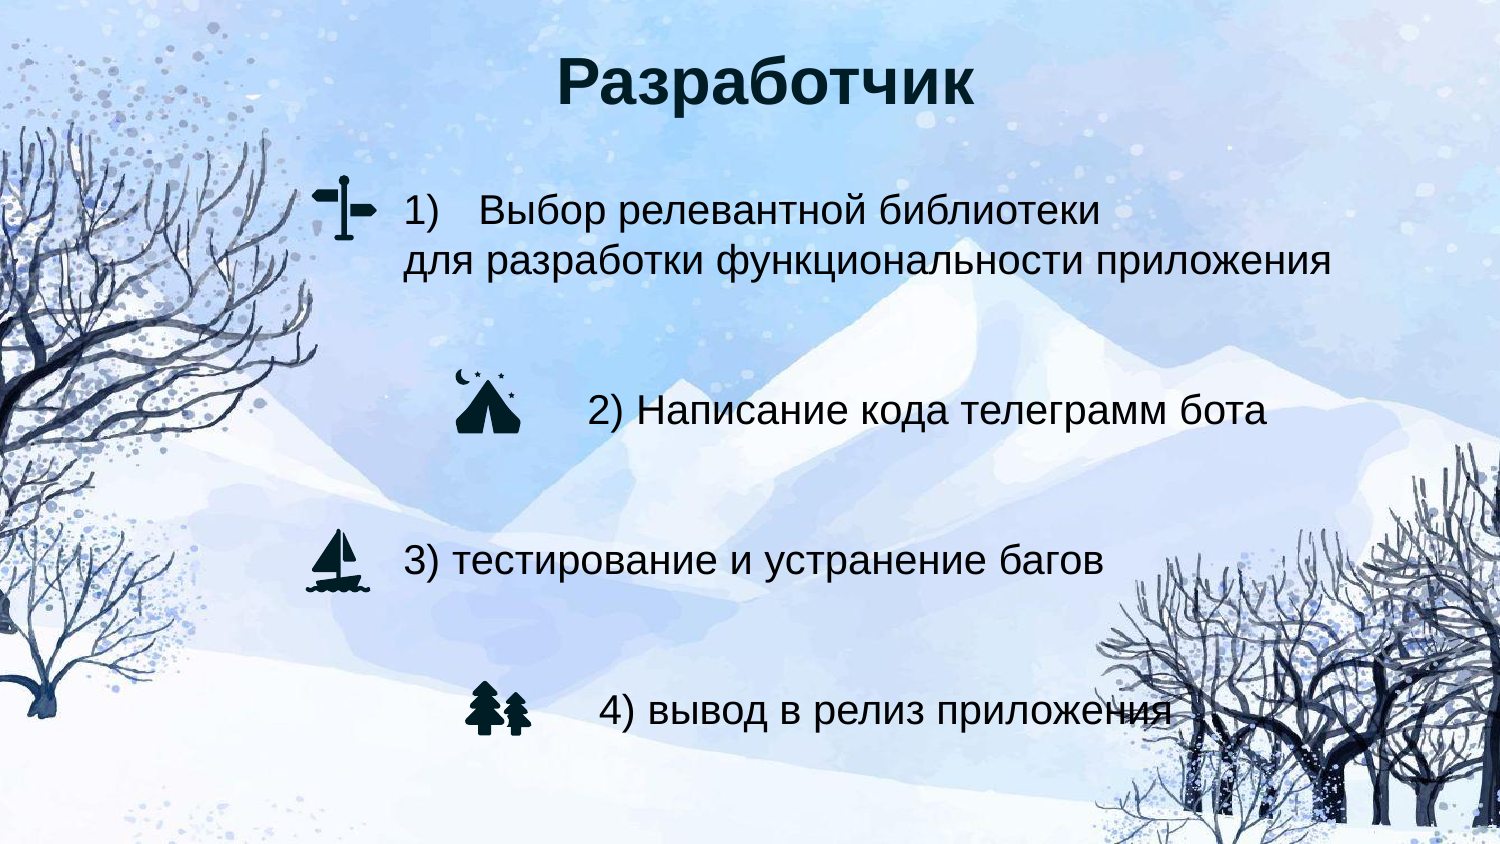

# Разработчик

Выбор релевантной библиотеки
для разработки функциональности приложения

                2) Написание кода телеграмм бота

3) тестирование и устранение багов

                 4) вывод в релиз приложения